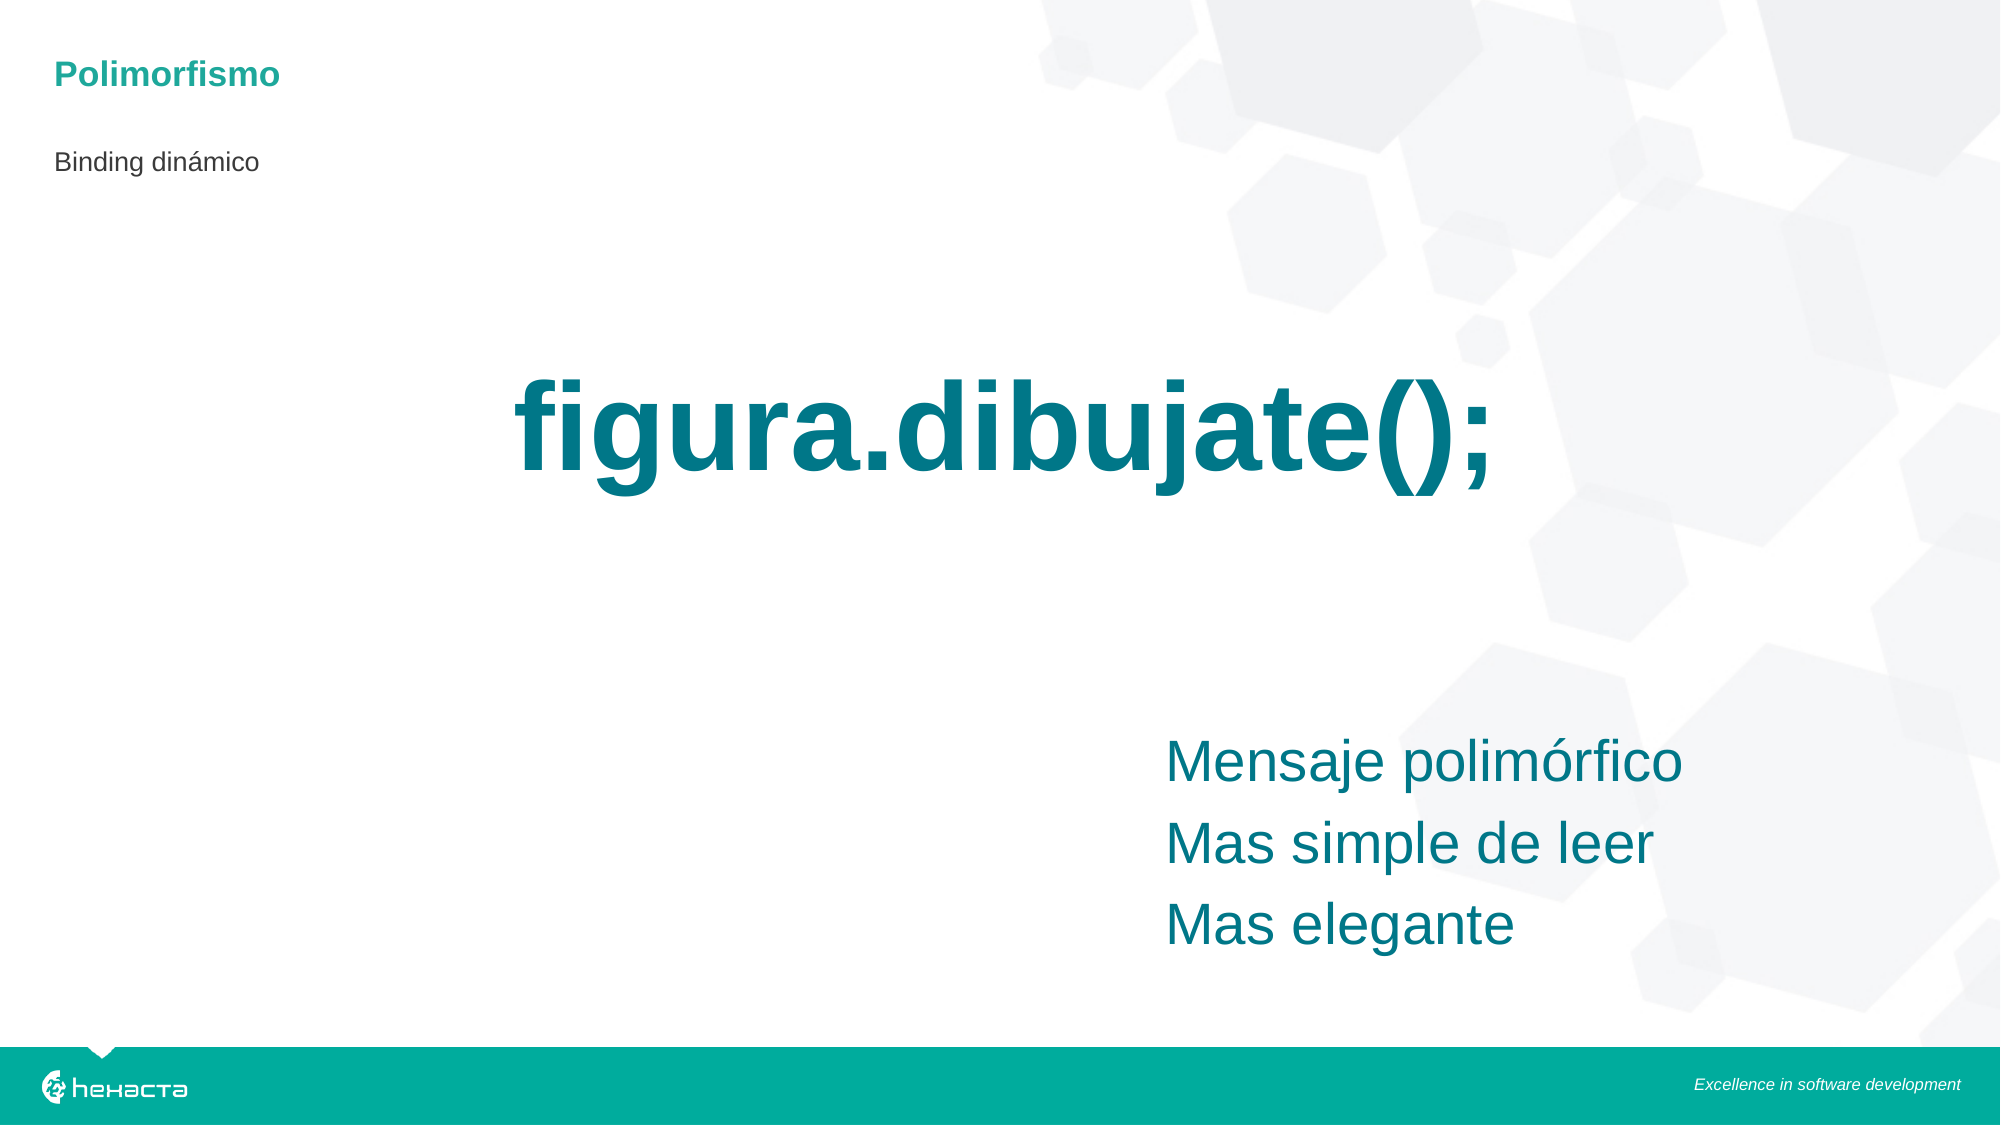

Polimorfismo
Binding dinámico
figura.dibujate();
Mensaje polimórfico
Mas simple de leer
Mas elegante